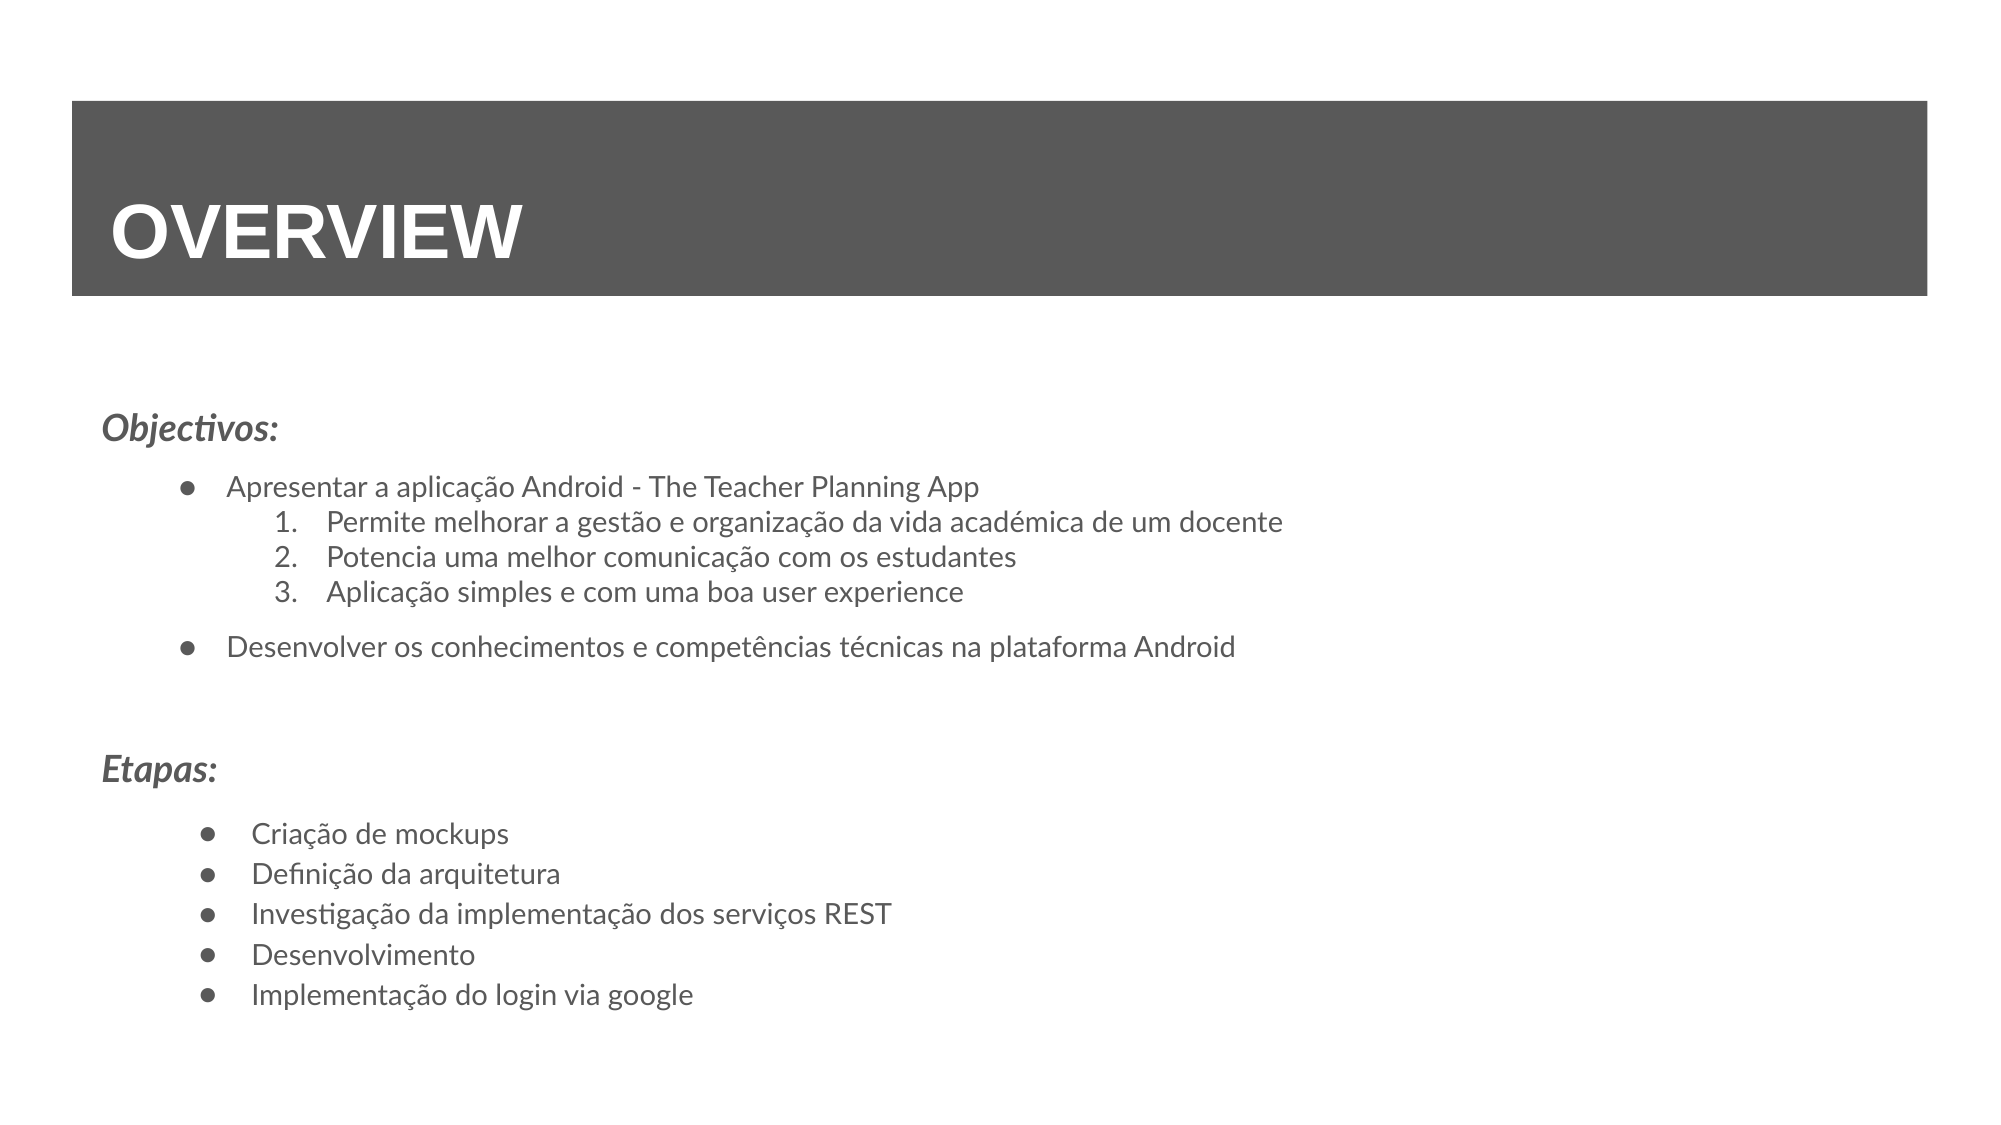

# OVERVIEW
Objectivos:
Apresentar a aplicação Android - The Teacher Planning App
Permite melhorar a gestão e organização da vida académica de um docente
Potencia uma melhor comunicação com os estudantes
Aplicação simples e com uma boa user experience
Desenvolver os conhecimentos e competências técnicas na plataforma Android

Etapas:
Criação de mockups
Definição da arquitetura
Investigação da implementação dos serviços REST
Desenvolvimento
Implementação do login via google